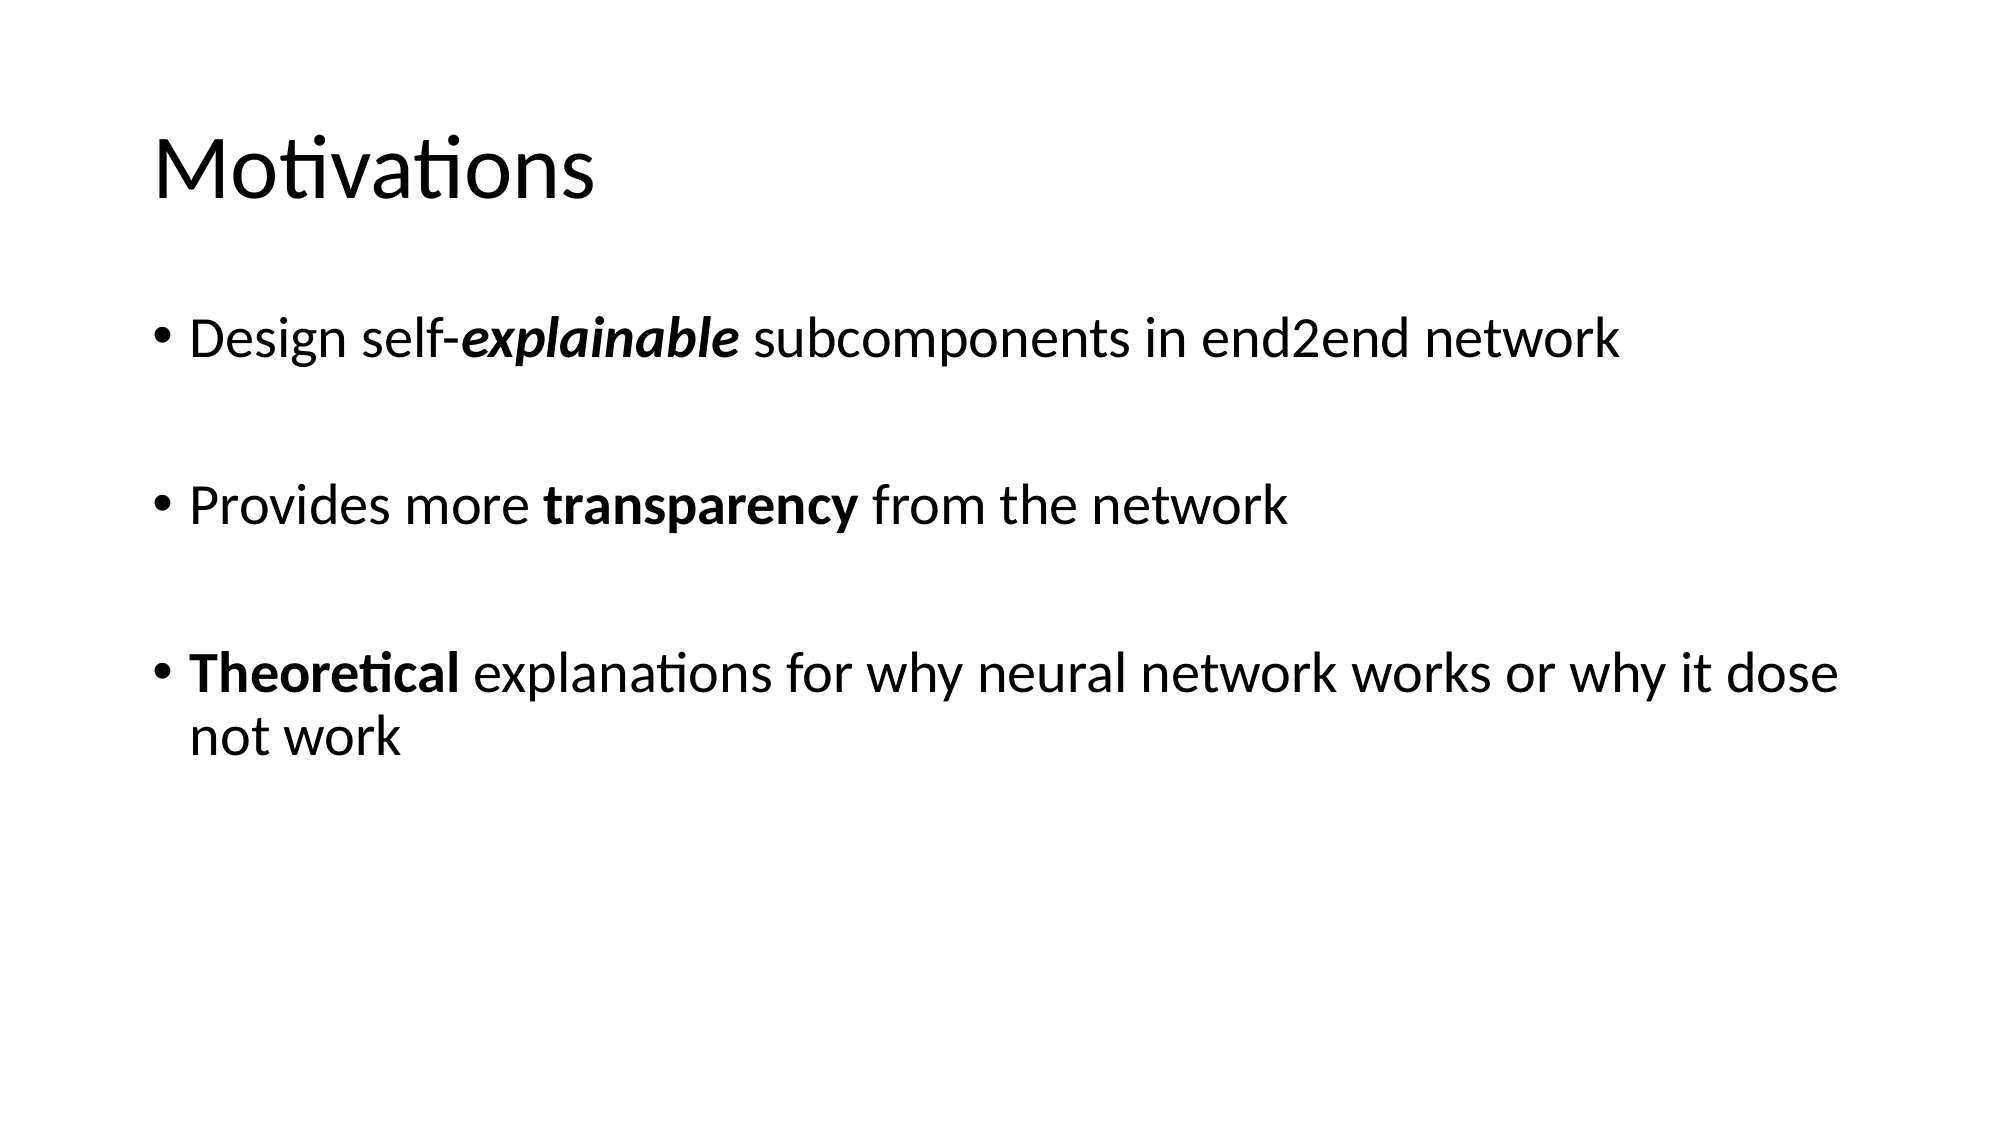

# Motivations
Design self-explainable subcomponents in end2end network

Provides more transparency from the network

Theoretical explanations for why neural network works or why it dose not work